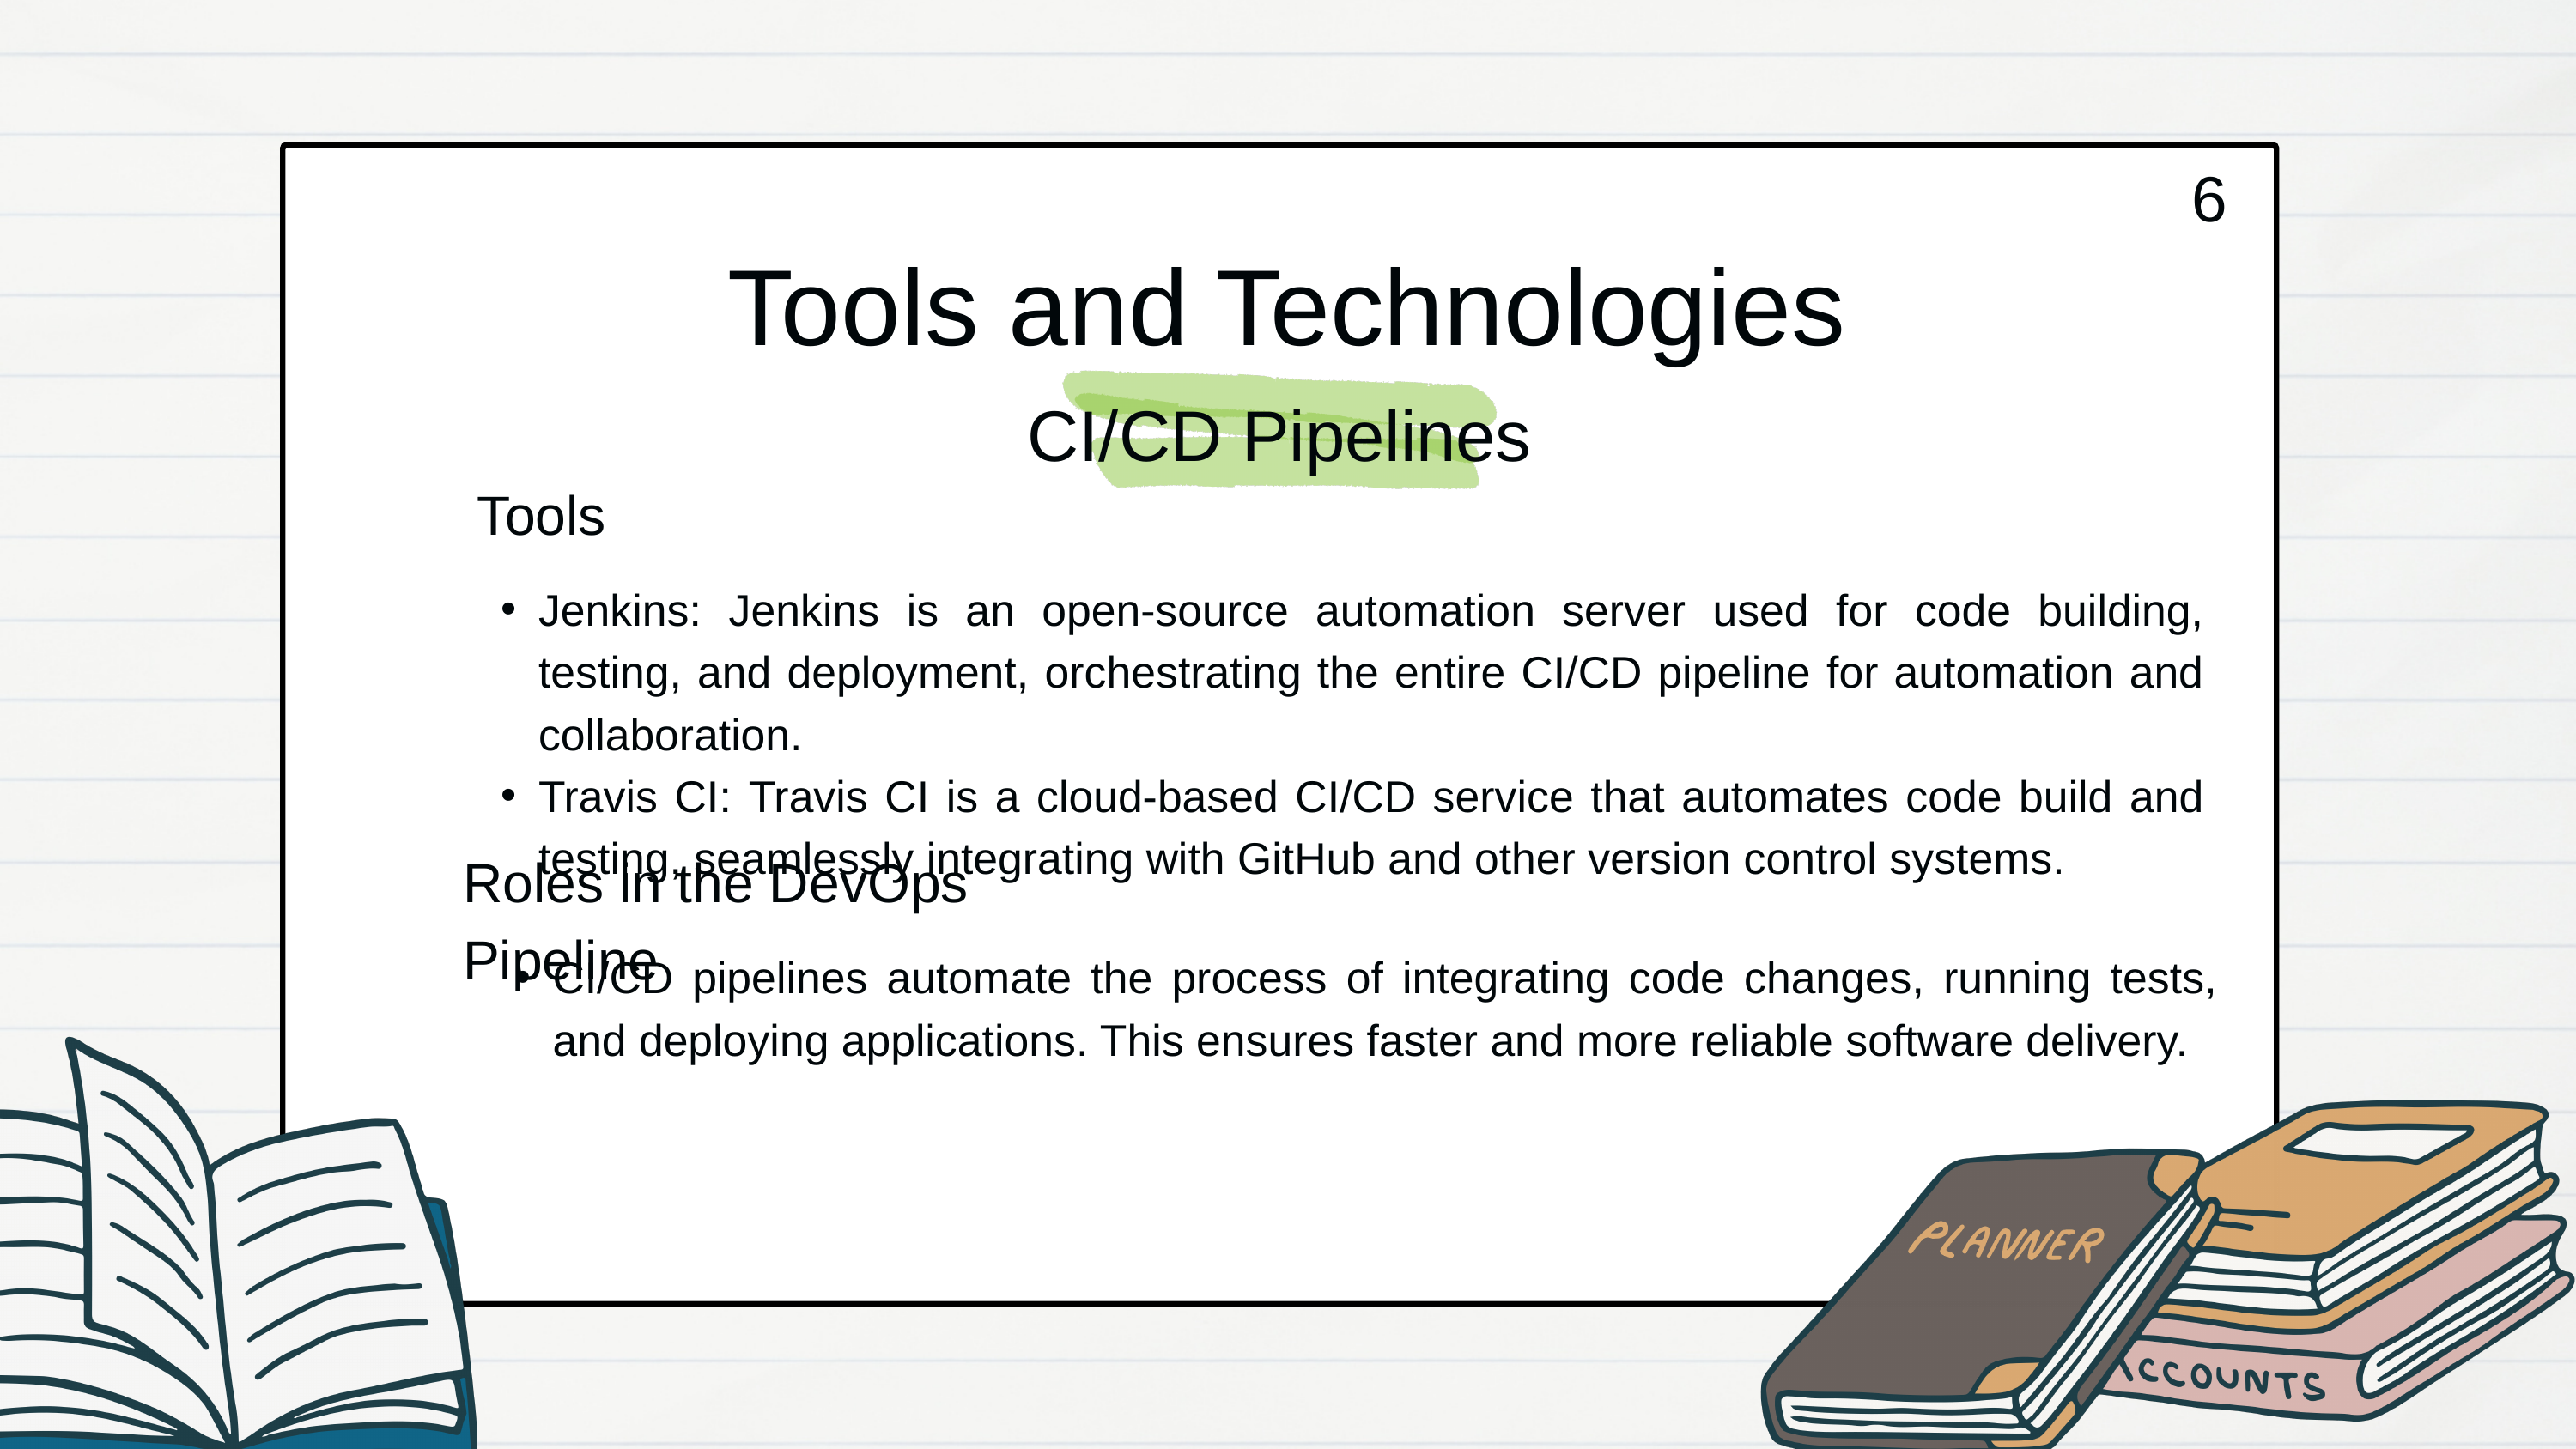

6

Tools and Technologies

CI/CD Pipelines
Tools
Jenkins: Jenkins is an open-source automation server used for code building, testing, and deployment, orchestrating the entire CI/CD pipeline for automation and collaboration.
Travis CI: Travis CI is a cloud-based CI/CD service that automates code build and testing, seamlessly integrating with GitHub and other version control systems.
Roles in the DevOps Pipeline
CI/CD pipelines automate the process of integrating code changes, running tests, and deploying applications. This ensures faster and more reliable software delivery.